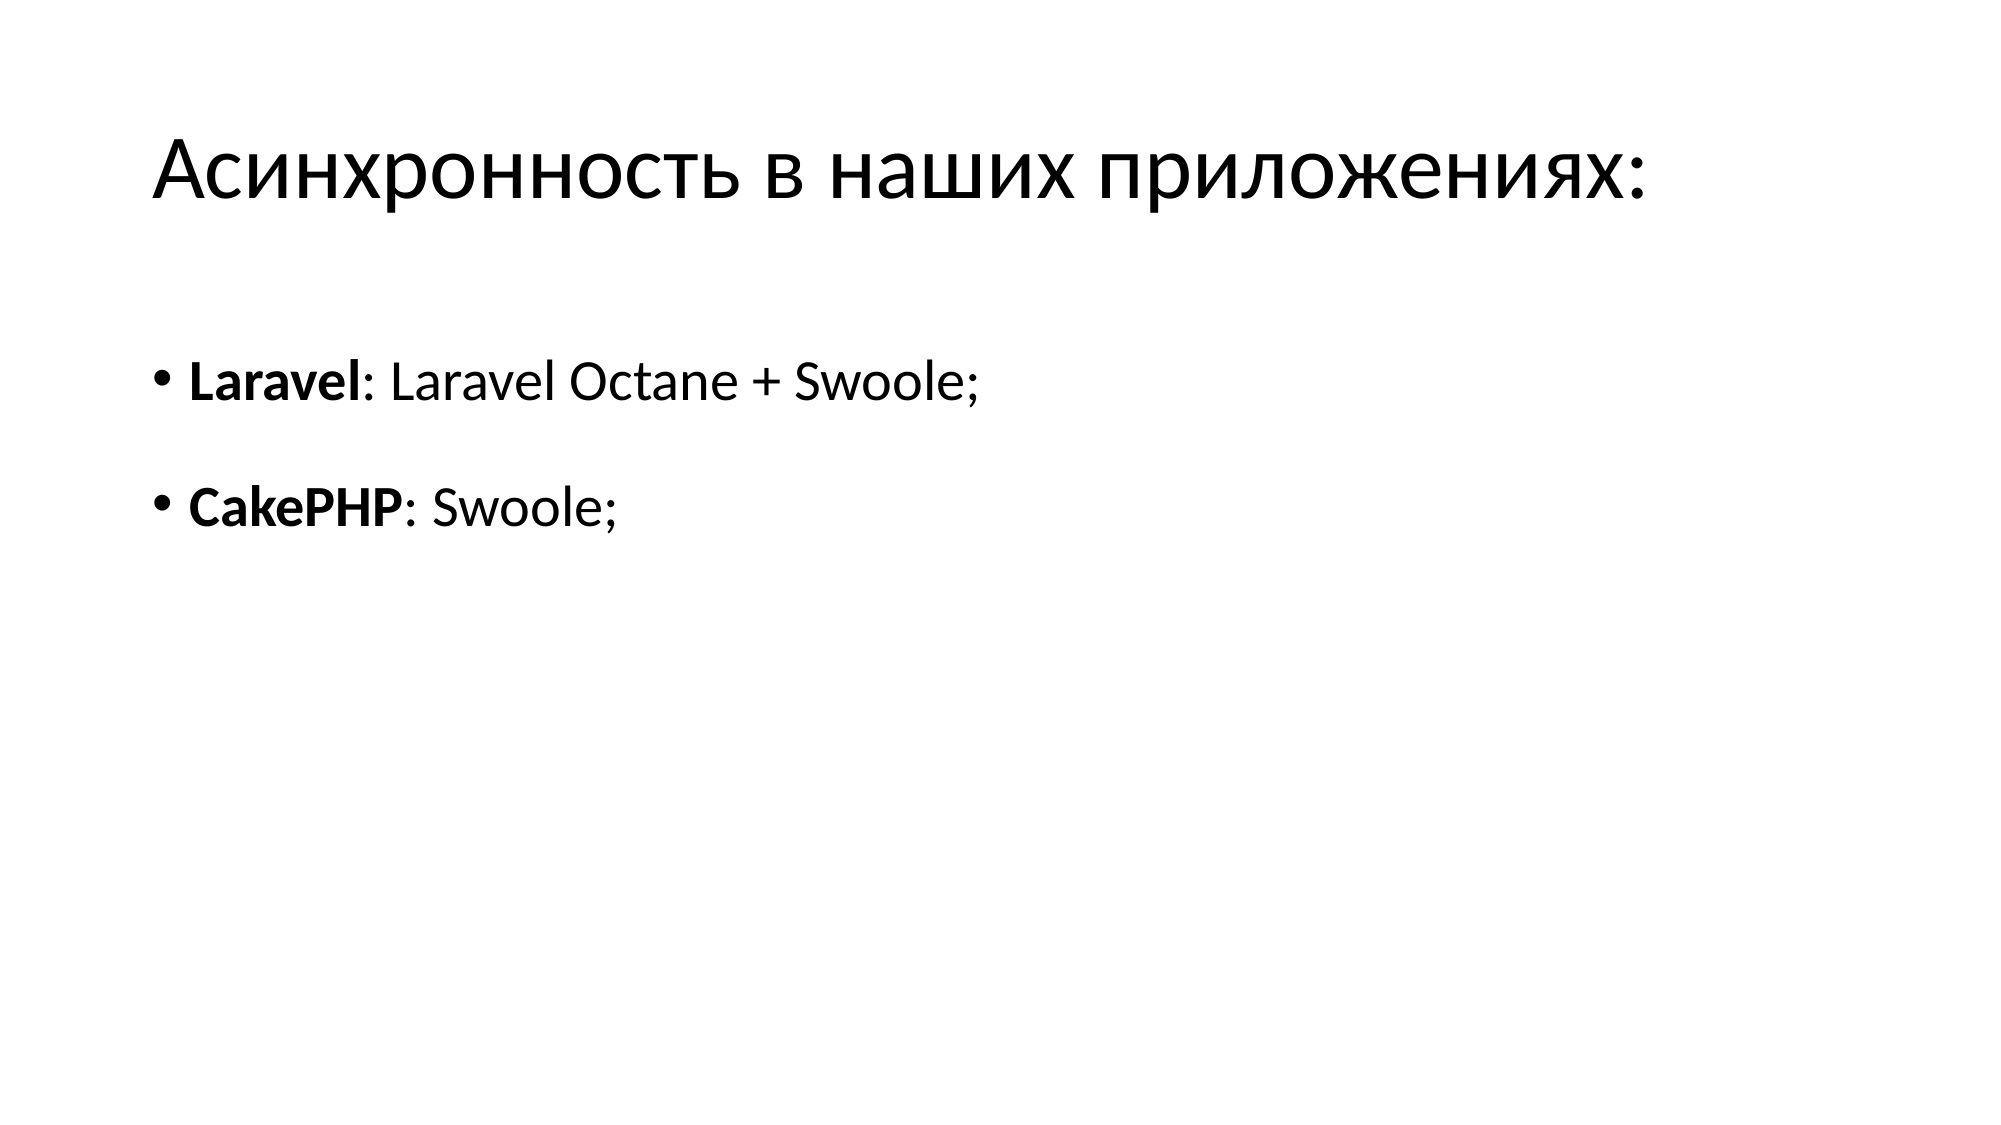

# Асинхронность в наших приложениях:
Laravel: Laravel Octane + Swoole;
CakePHP: Swoole;